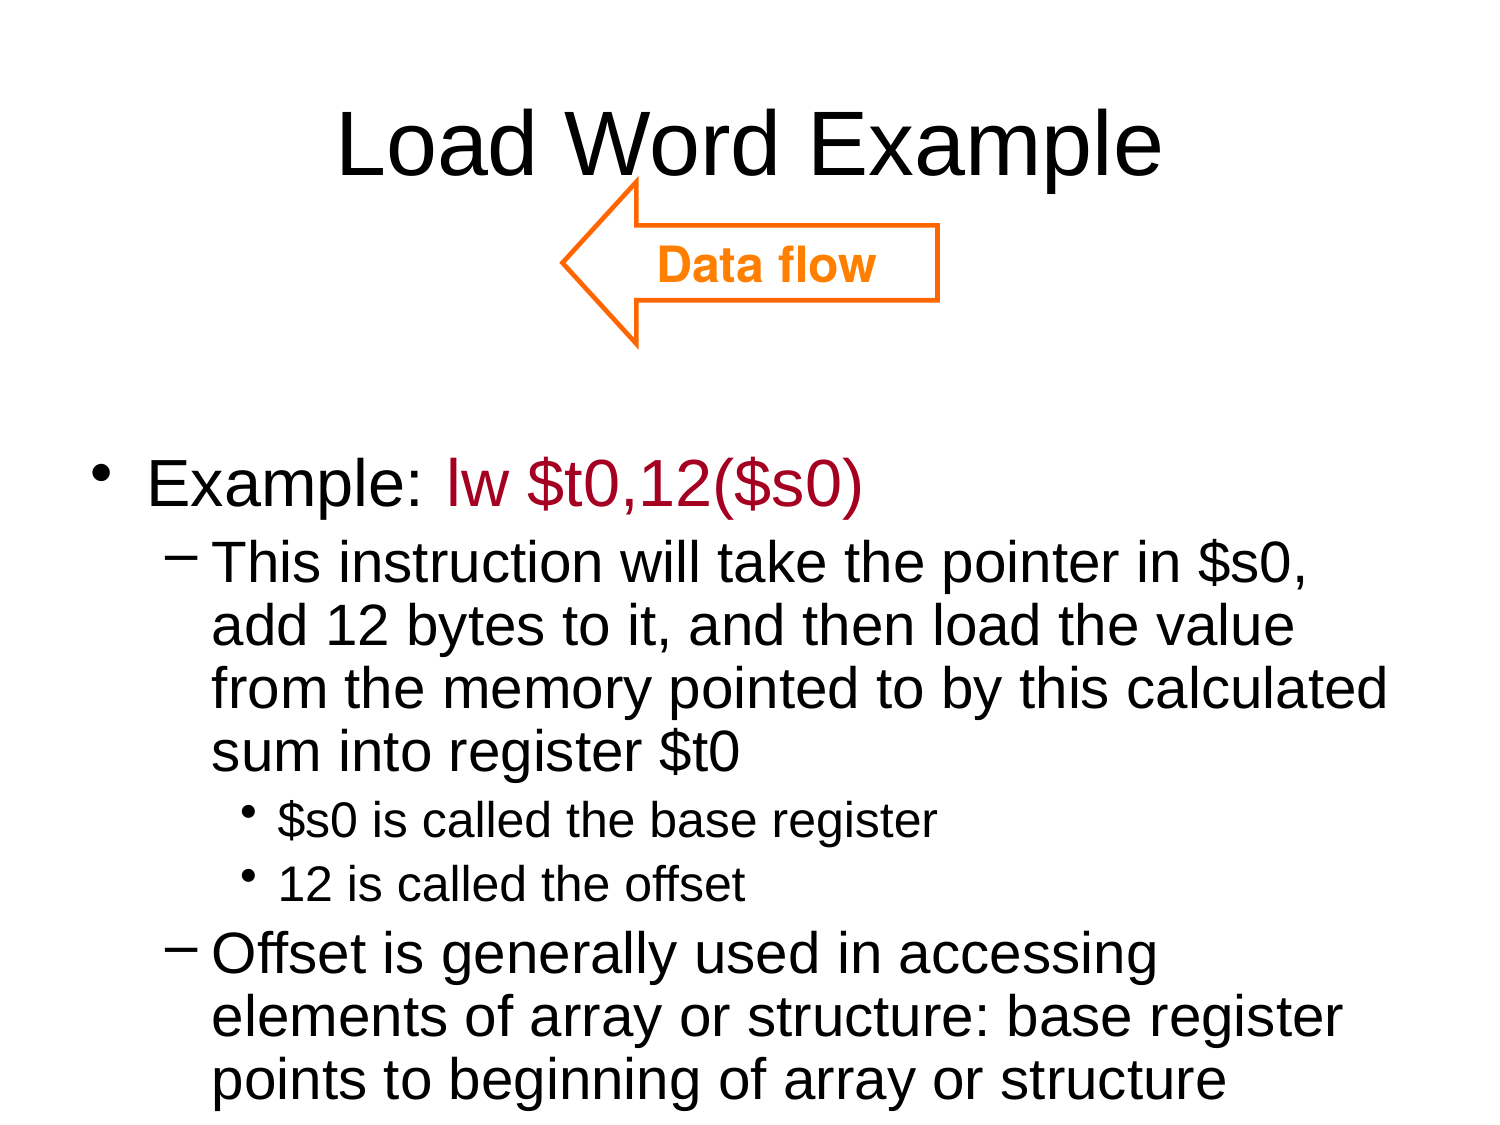

# Load Word Example
Data flow

Example:	lw $t0,12($s0)
This instruction will take the pointer in $s0, add 12 bytes to it, and then load the value from the memory pointed to by this calculated sum into register $t0
$s0 is called the base register
12 is called the offset
Offset is generally used in accessing elements of array or structure: base register points to beginning of array or structure